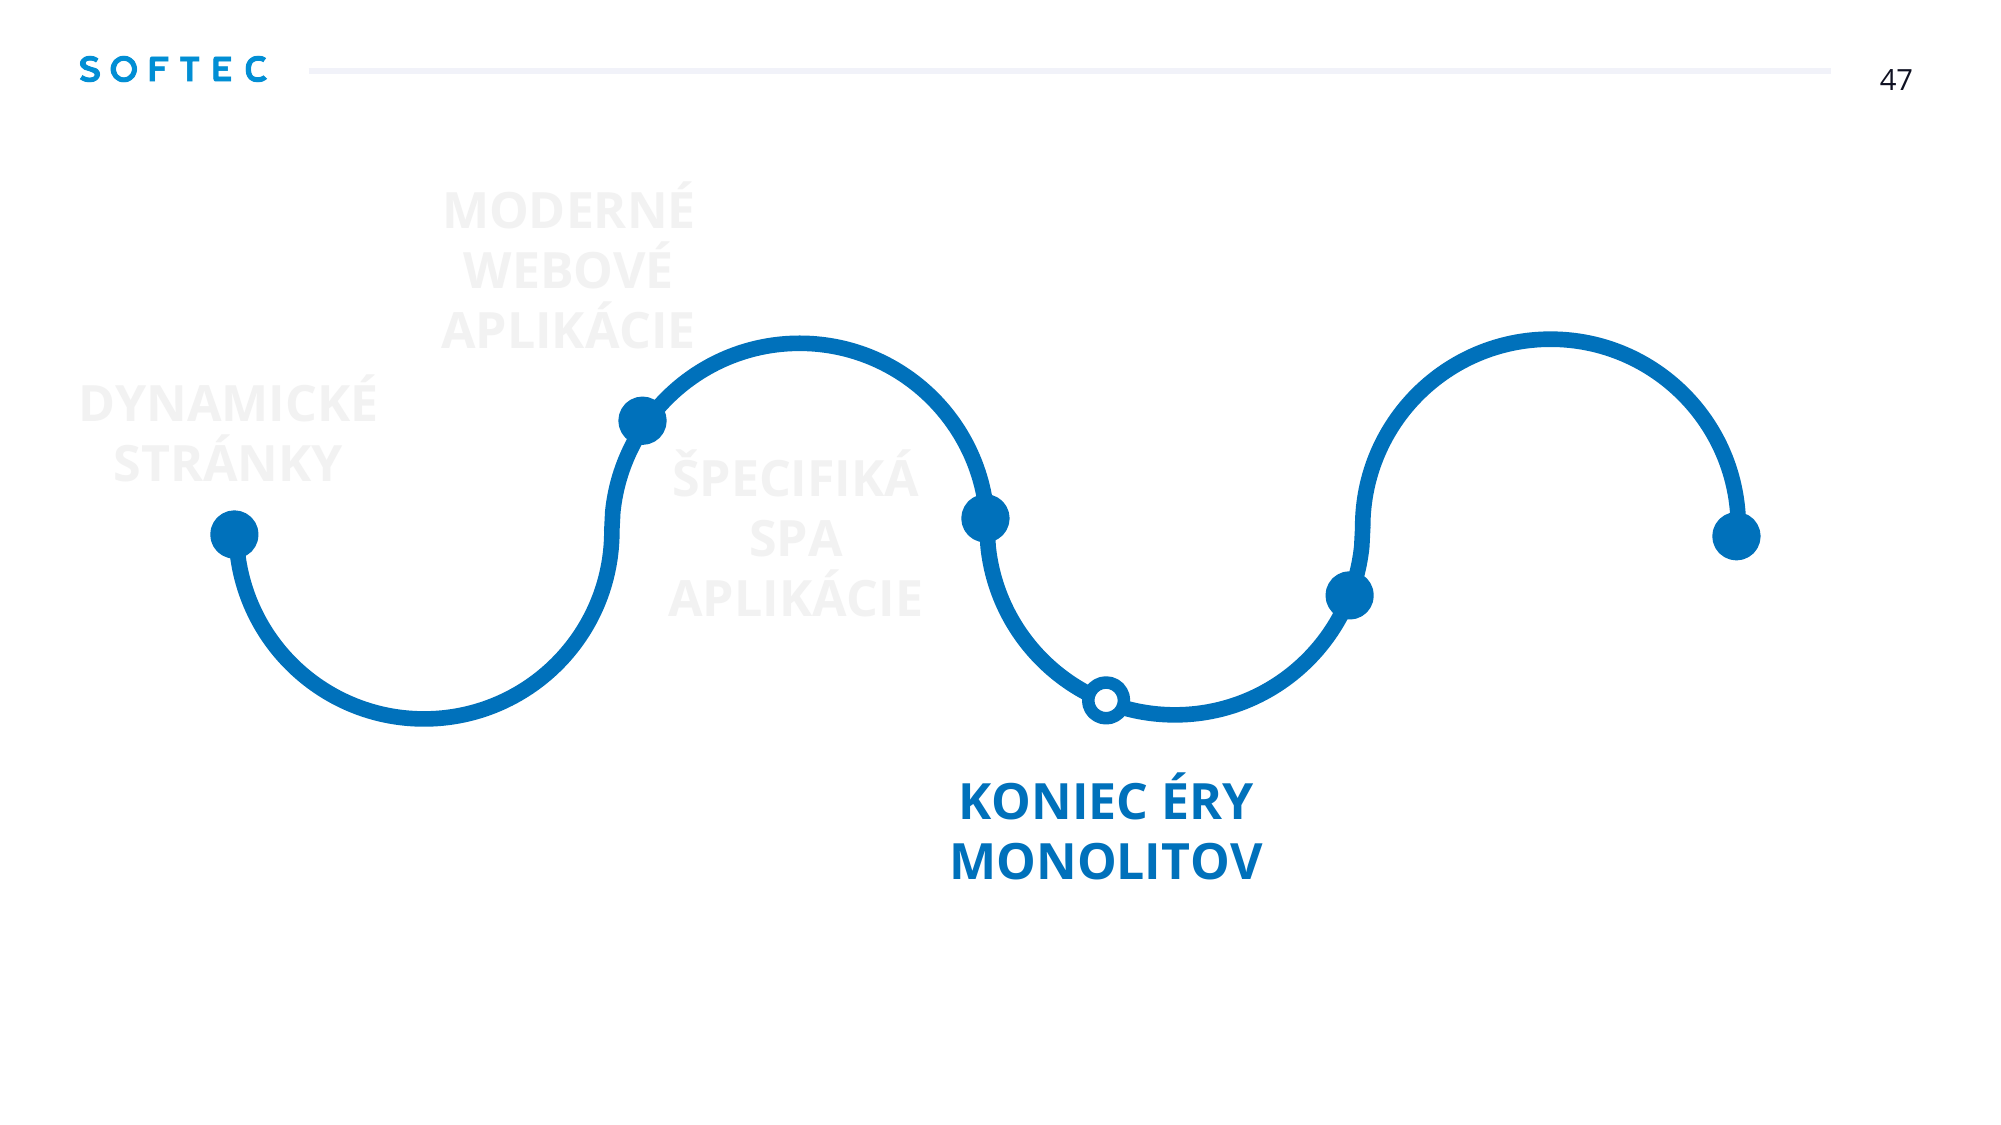

MODERNÉ
WEBOVÉ
APLIKÁCIE

DYNAMICKÉ STRÁNKY

ŠPECIFIKÁ SPA APLIKÁCIE

KONIEC ÉRY MONOLITOV